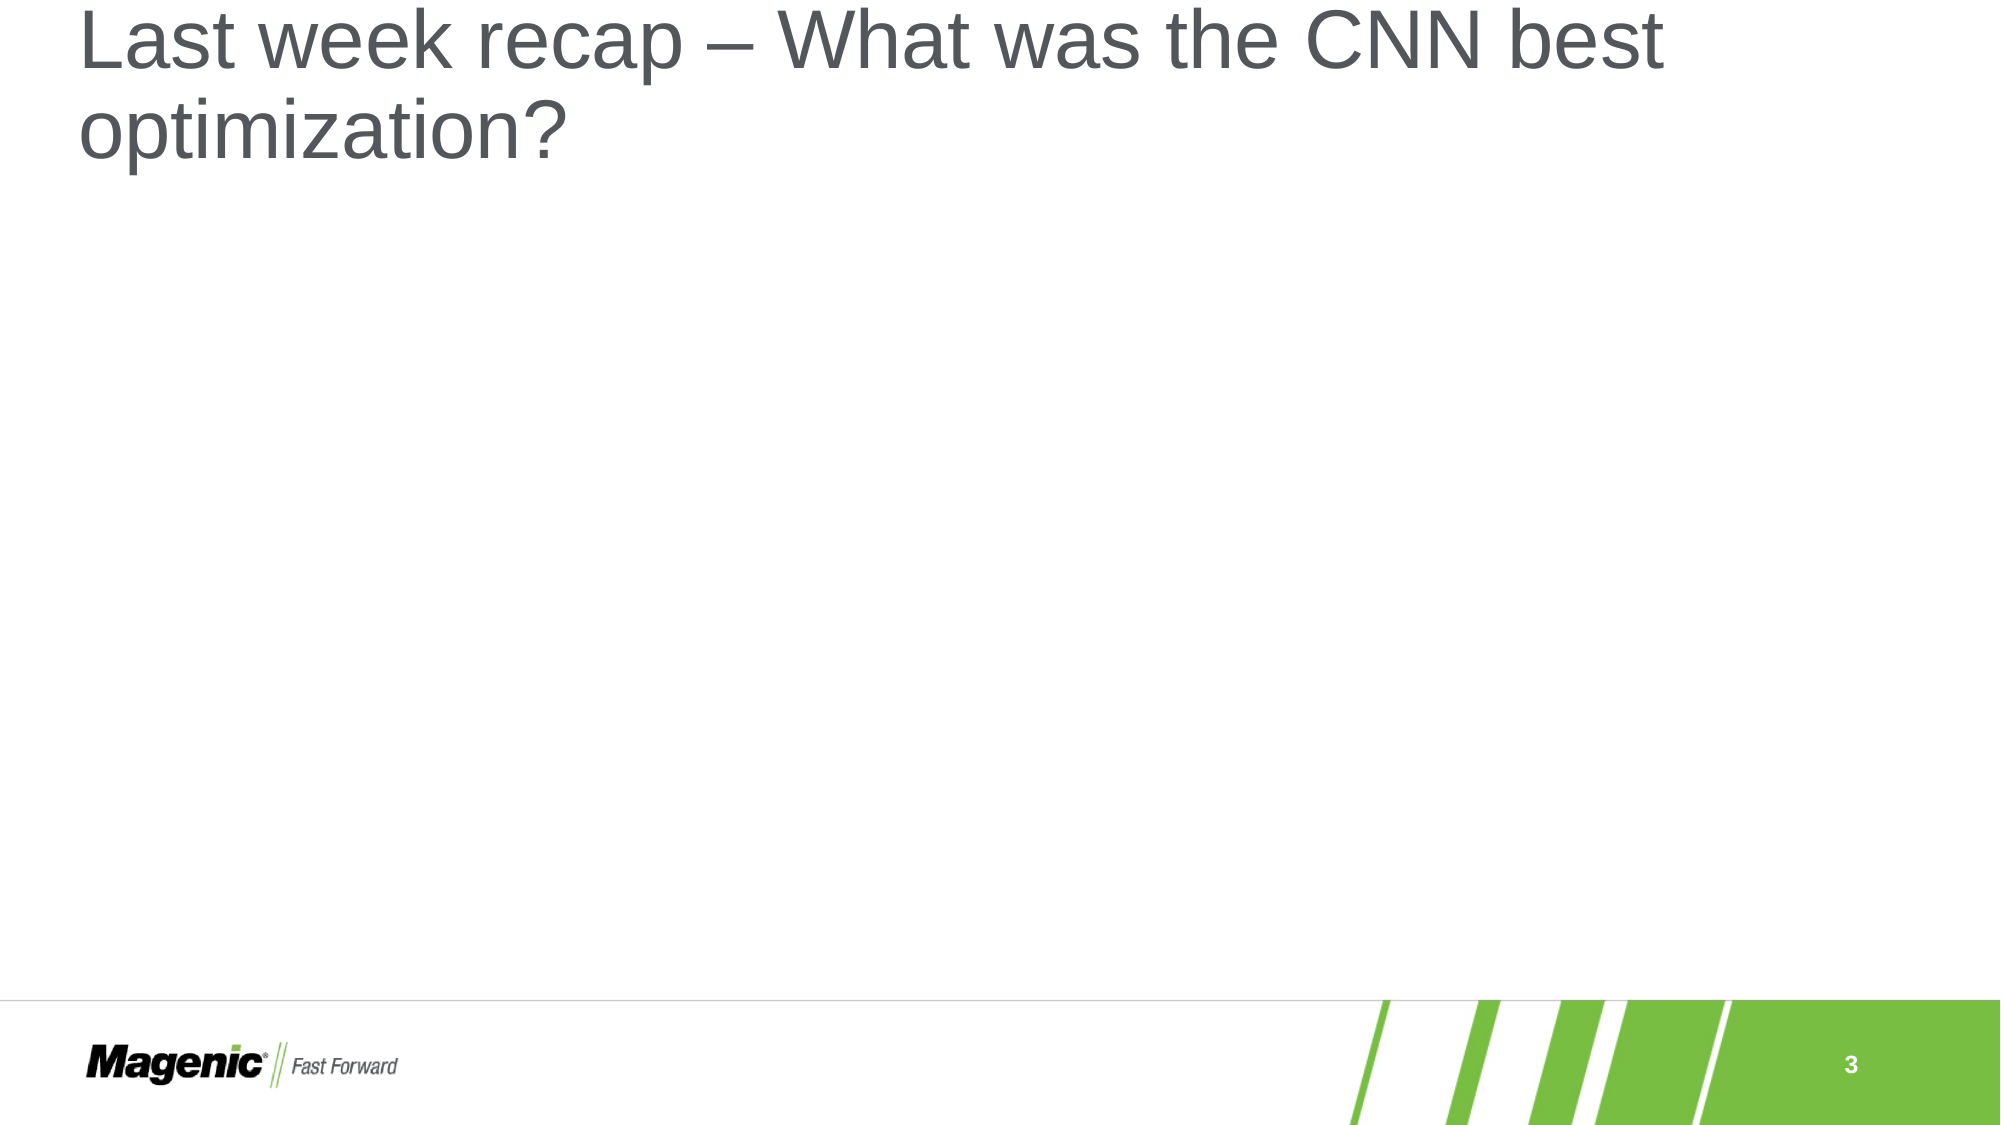

# Last week recap – What was the CNN best optimization?